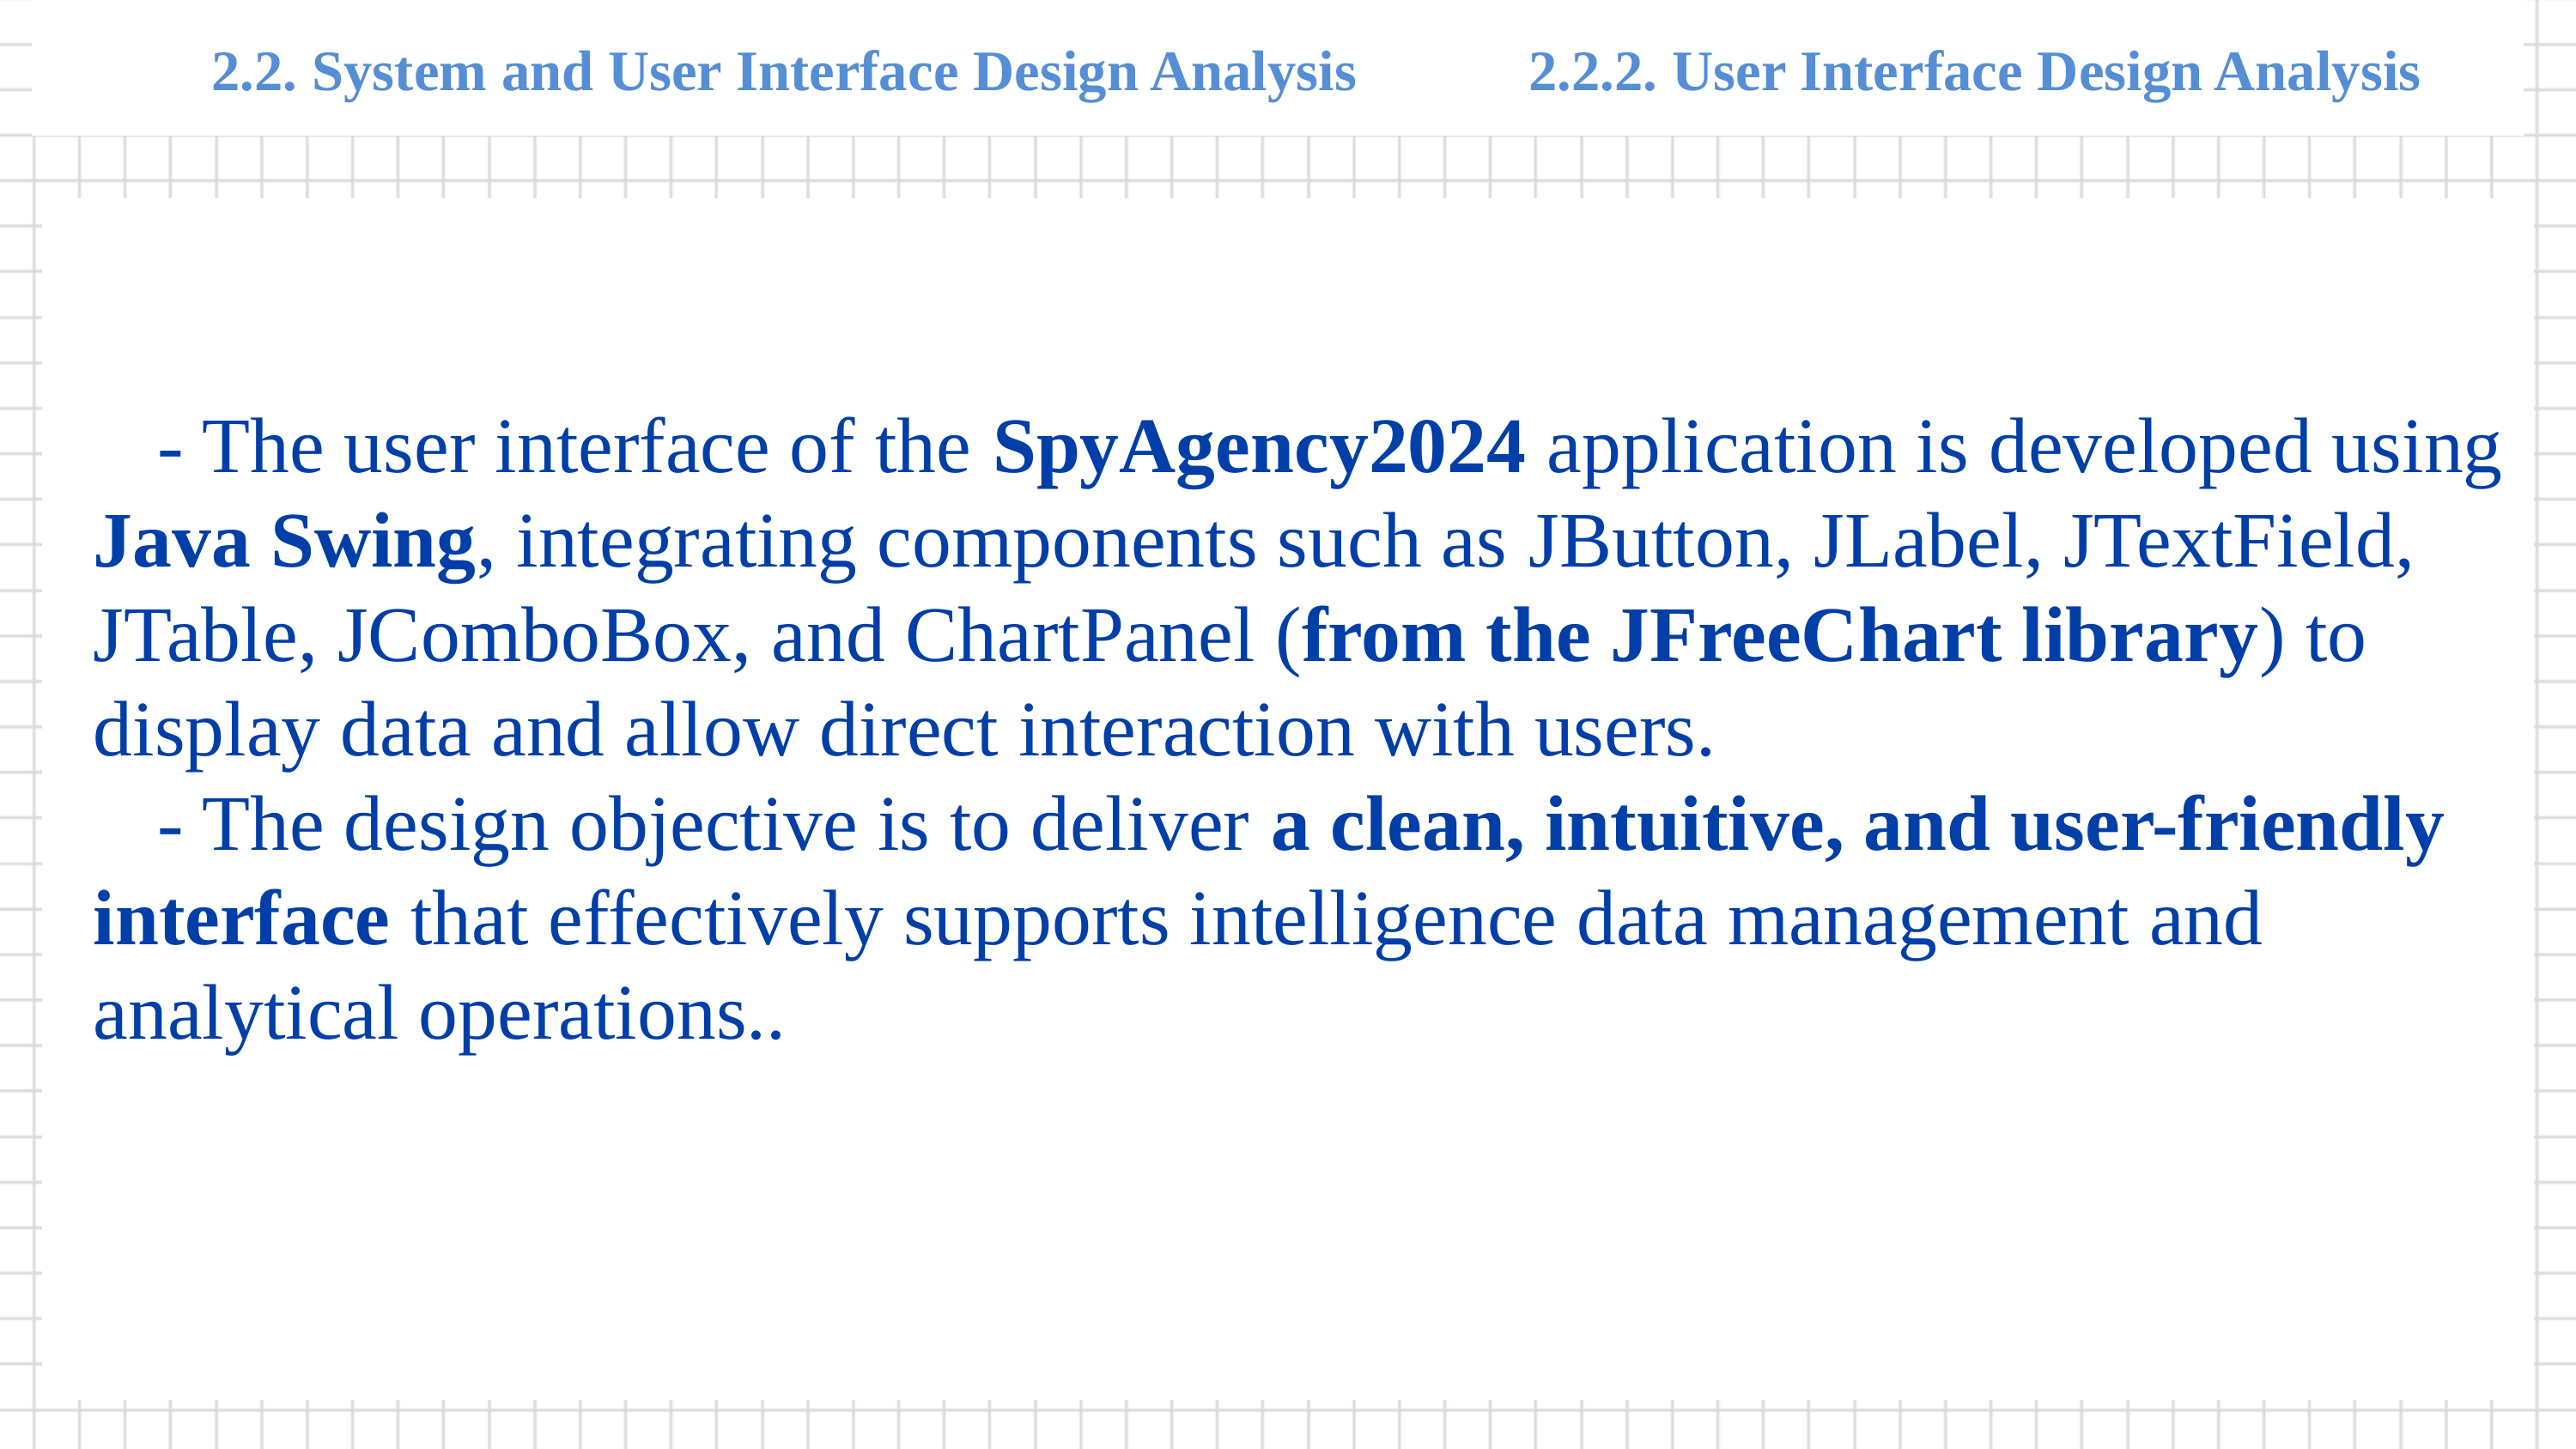

CHAPTER 2

CHAPTER 2
Proposed Solution and Application Design Analysis
2.2.2. User Interface Design Analysis
2.2. System and User Interface Design Analysis

- The user interface of the SpyAgency2024 application is developed using Java Swing, integrating components such as JButton, JLabel, JTextField, JTable, JComboBox, and ChartPanel (from the JFreeChart library) to display data and allow direct interaction with users.
- The design objective is to deliver a clean, intuitive, and user-friendly interface that effectively supports intelligence data management and analytical operations..